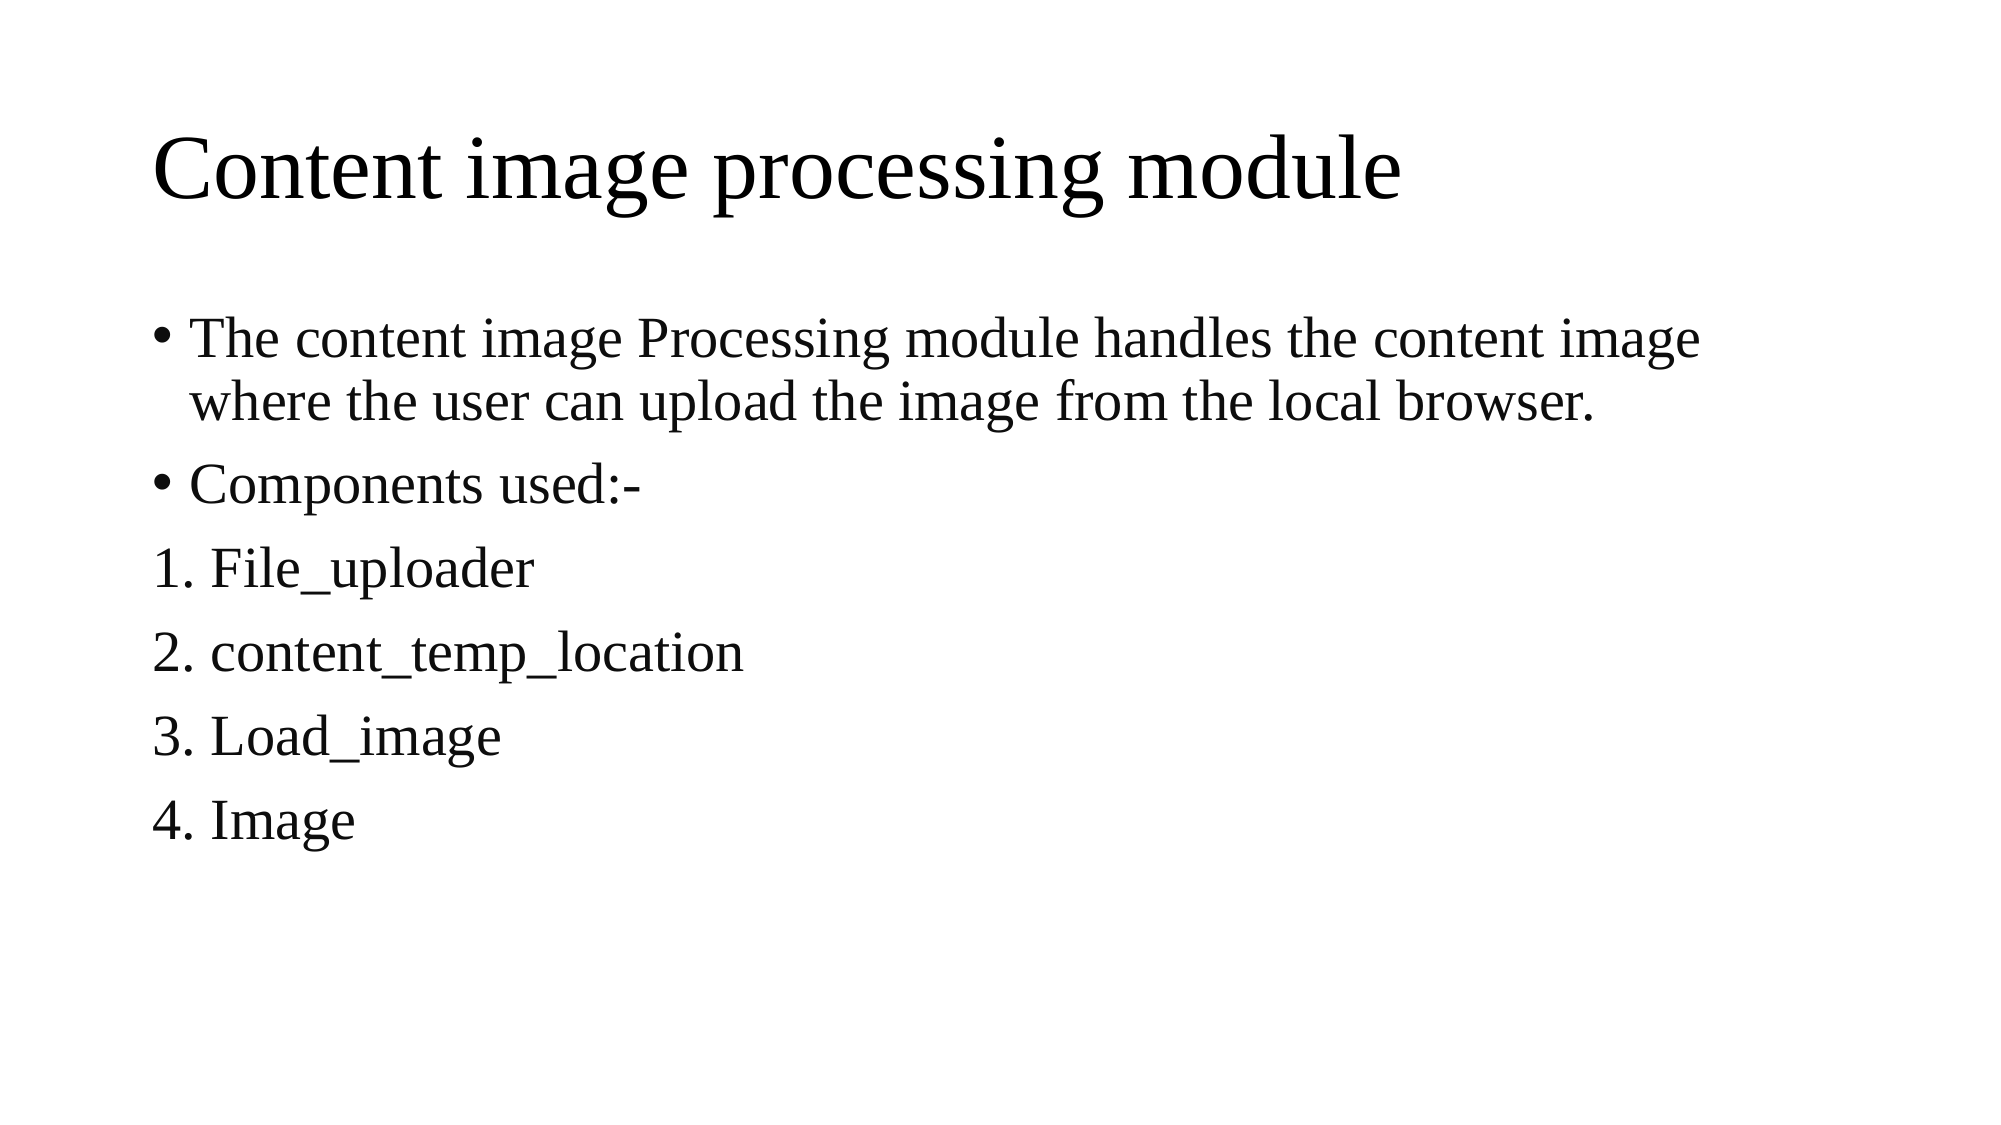

# Content image processing module
The content image Processing module handles the content image where the user can upload the image from the local browser.
Components used:-
1. File_uploader
2. content_temp_location
3. Load_image
4. Image